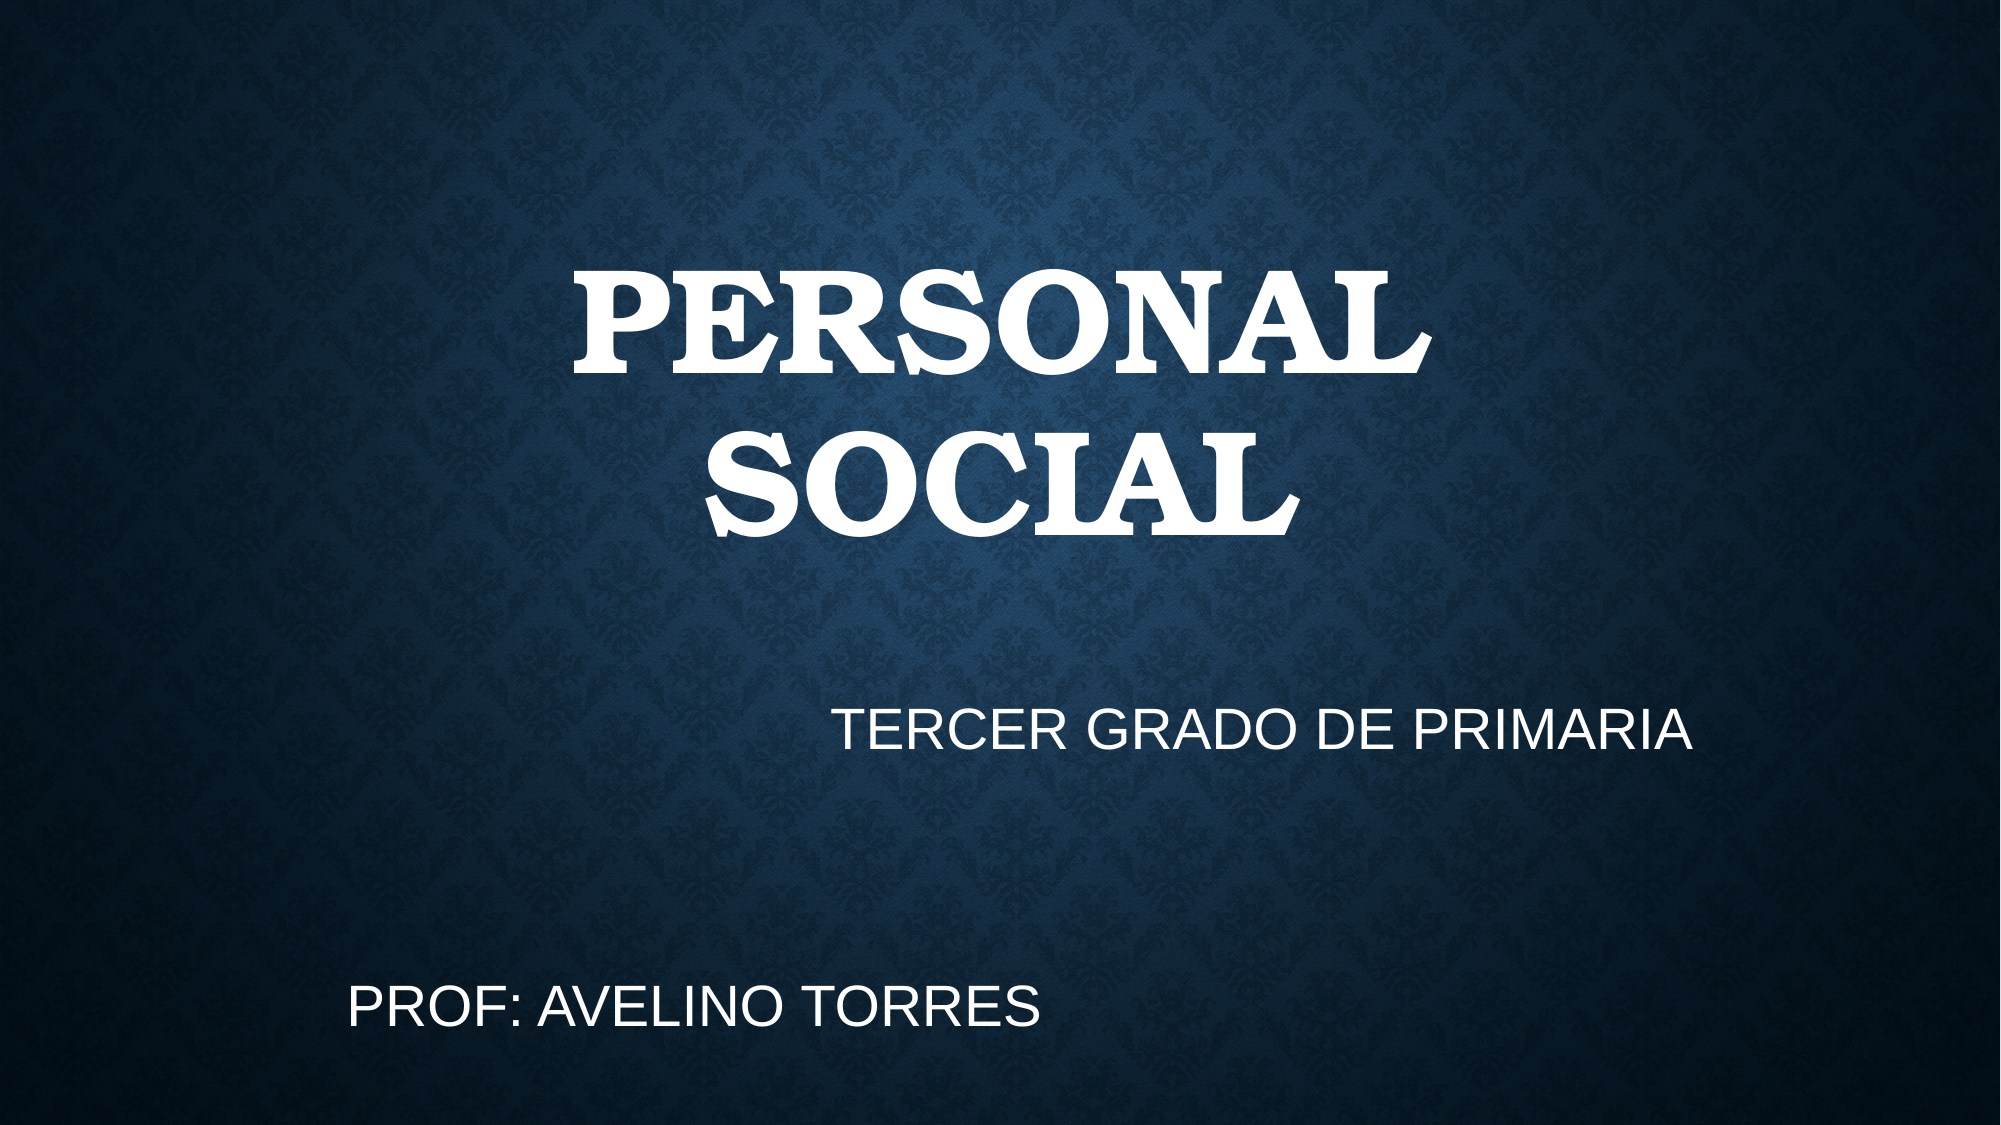

# PERSONAL SOCIAL
TERCER GRADO DE PRIMARIA
PROF: AVELINO TORRES